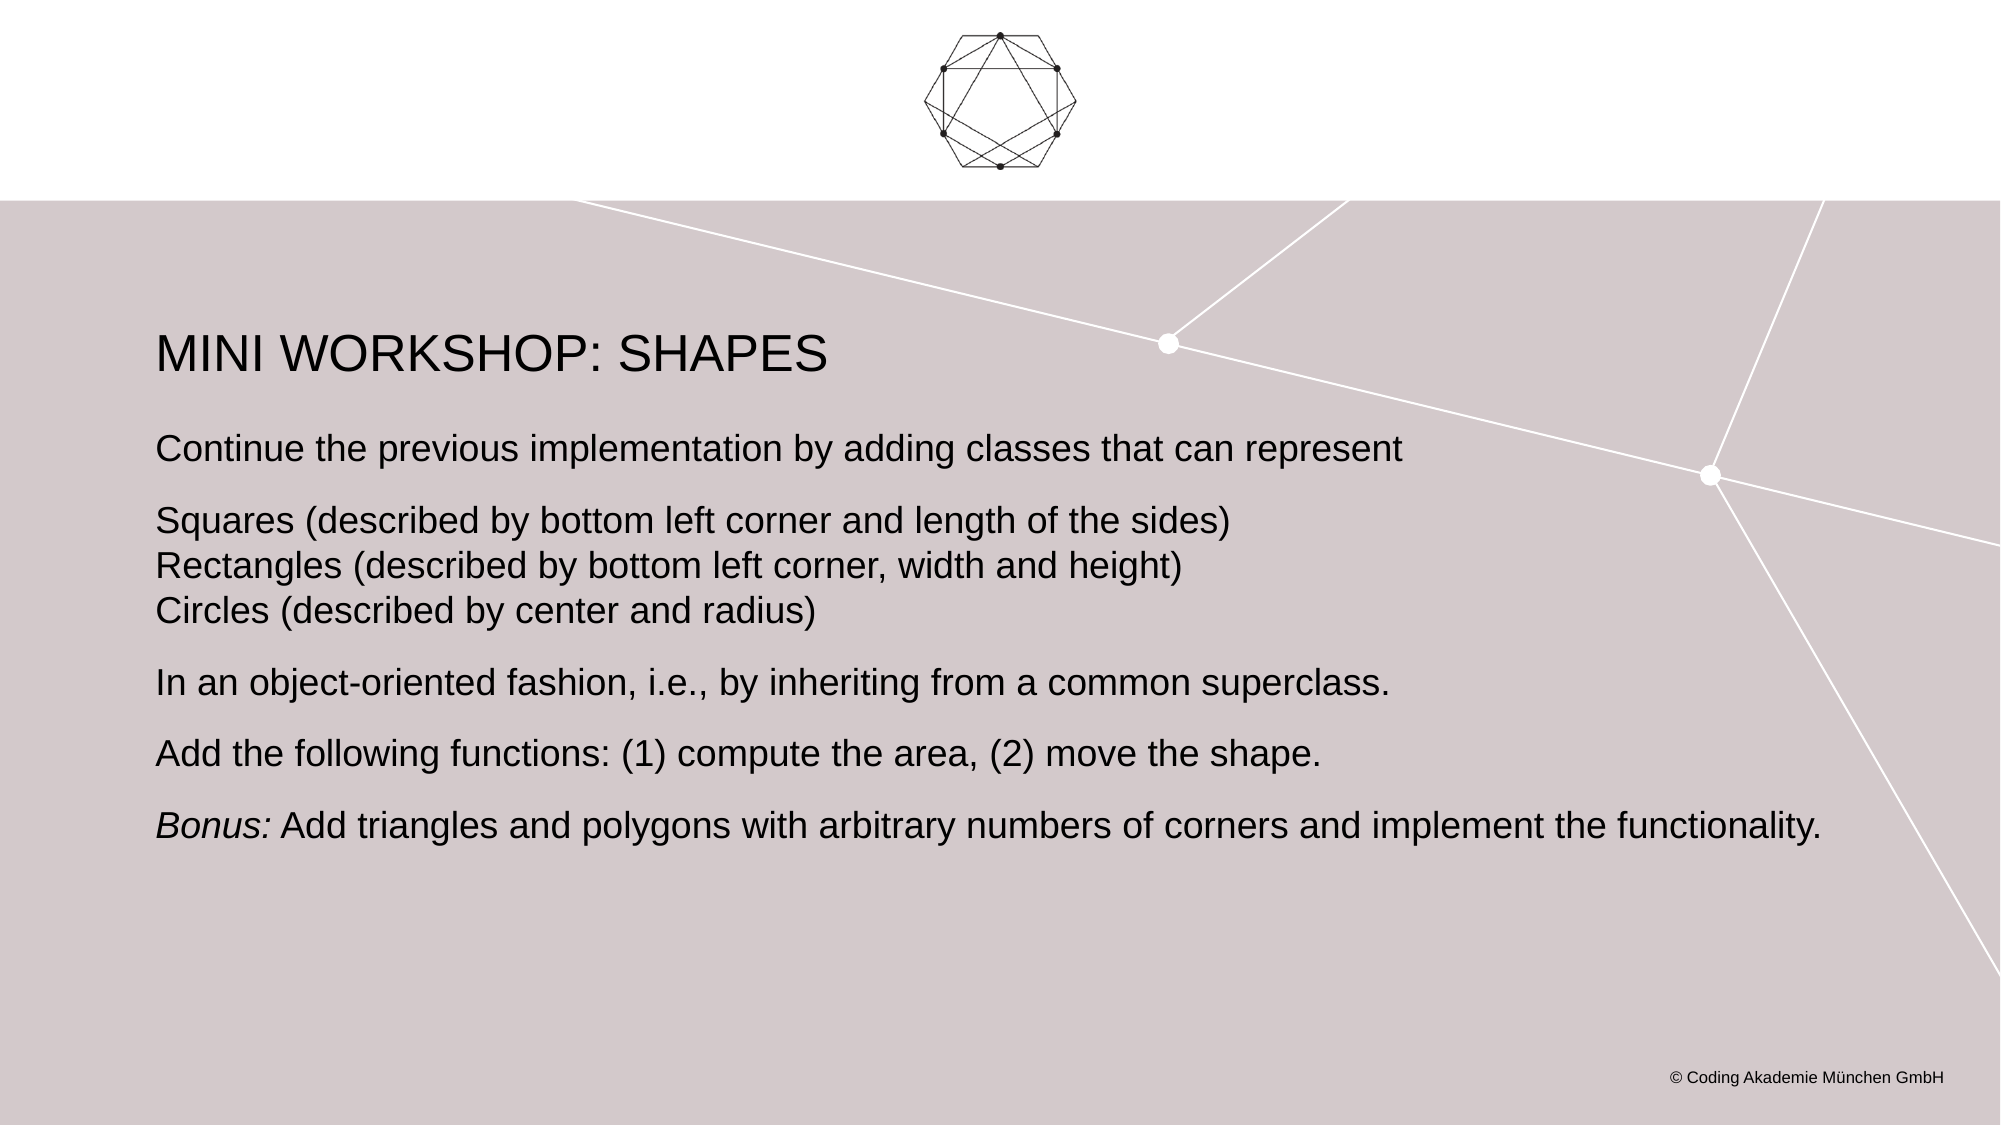

# Mini Workshop: Shapes
Continue the previous implementation by adding classes that can represent
Squares (described by bottom left corner and length of the sides)
Rectangles (described by bottom left corner, width and height)
Circles (described by center and radius)
In an object-oriented fashion, i.e., by inheriting from a common superclass.
Add the following functions: (1) compute the area, (2) move the shape.
Bonus: Add triangles and polygons with arbitrary numbers of corners and implement the functionality.
© Coding Akademie München GmbH